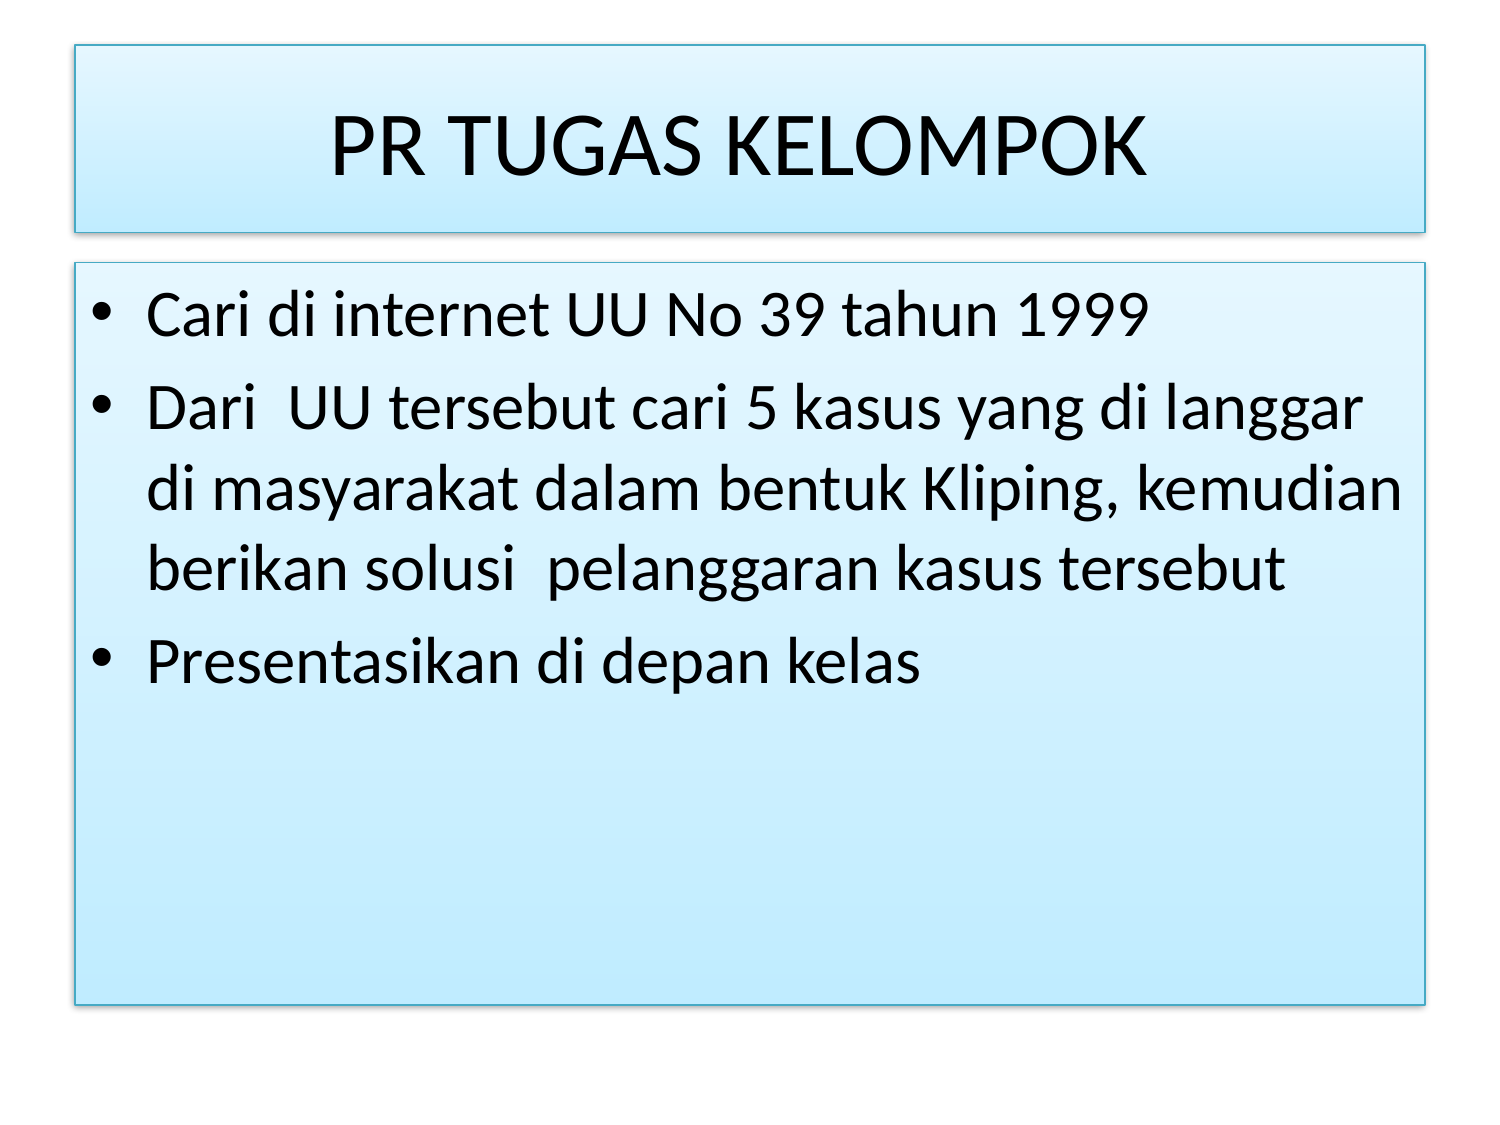

# PR TUGAS KELOMPOK
Cari di internet UU No 39 tahun 1999
Dari  UU tersebut cari 5 kasus yang di langgar di masyarakat dalam bentuk Kliping, kemudian berikan solusi  pelanggaran kasus tersebut
Presentasikan di depan kelas